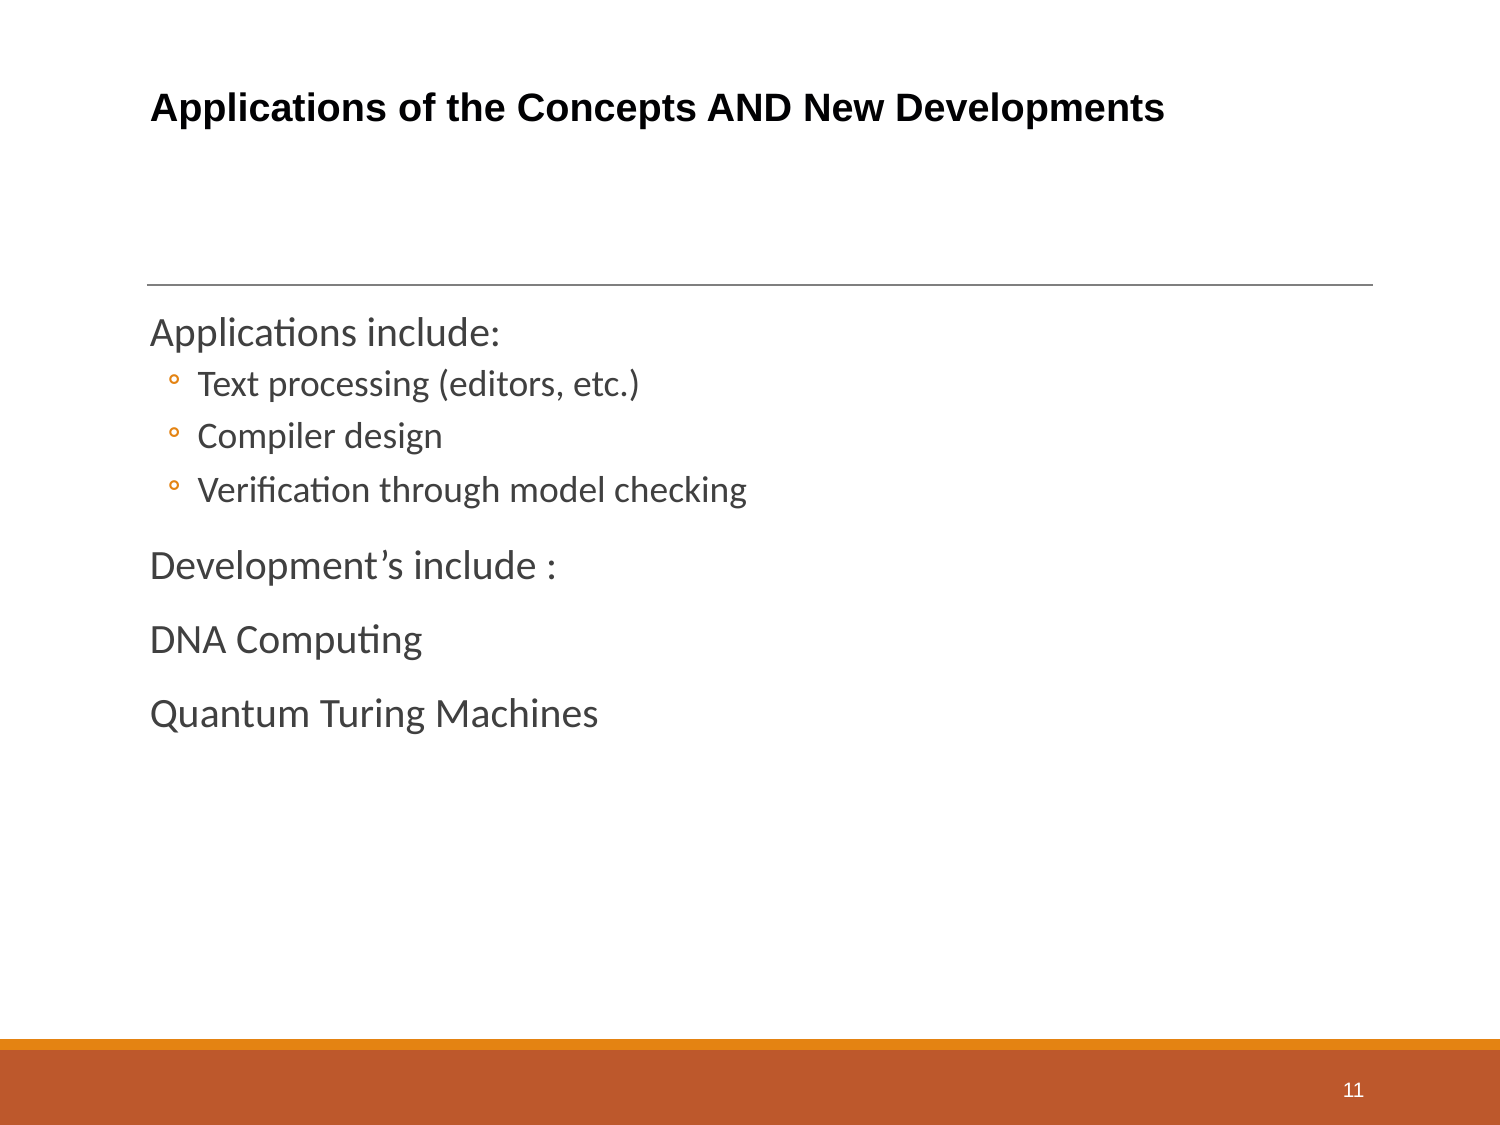

# Applications of the Concepts AND New Developments
Applications include:
Text processing (editors, etc.)
Compiler design
Verification through model checking
Development’s include :
DNA Computing
Quantum Turing Machines

11